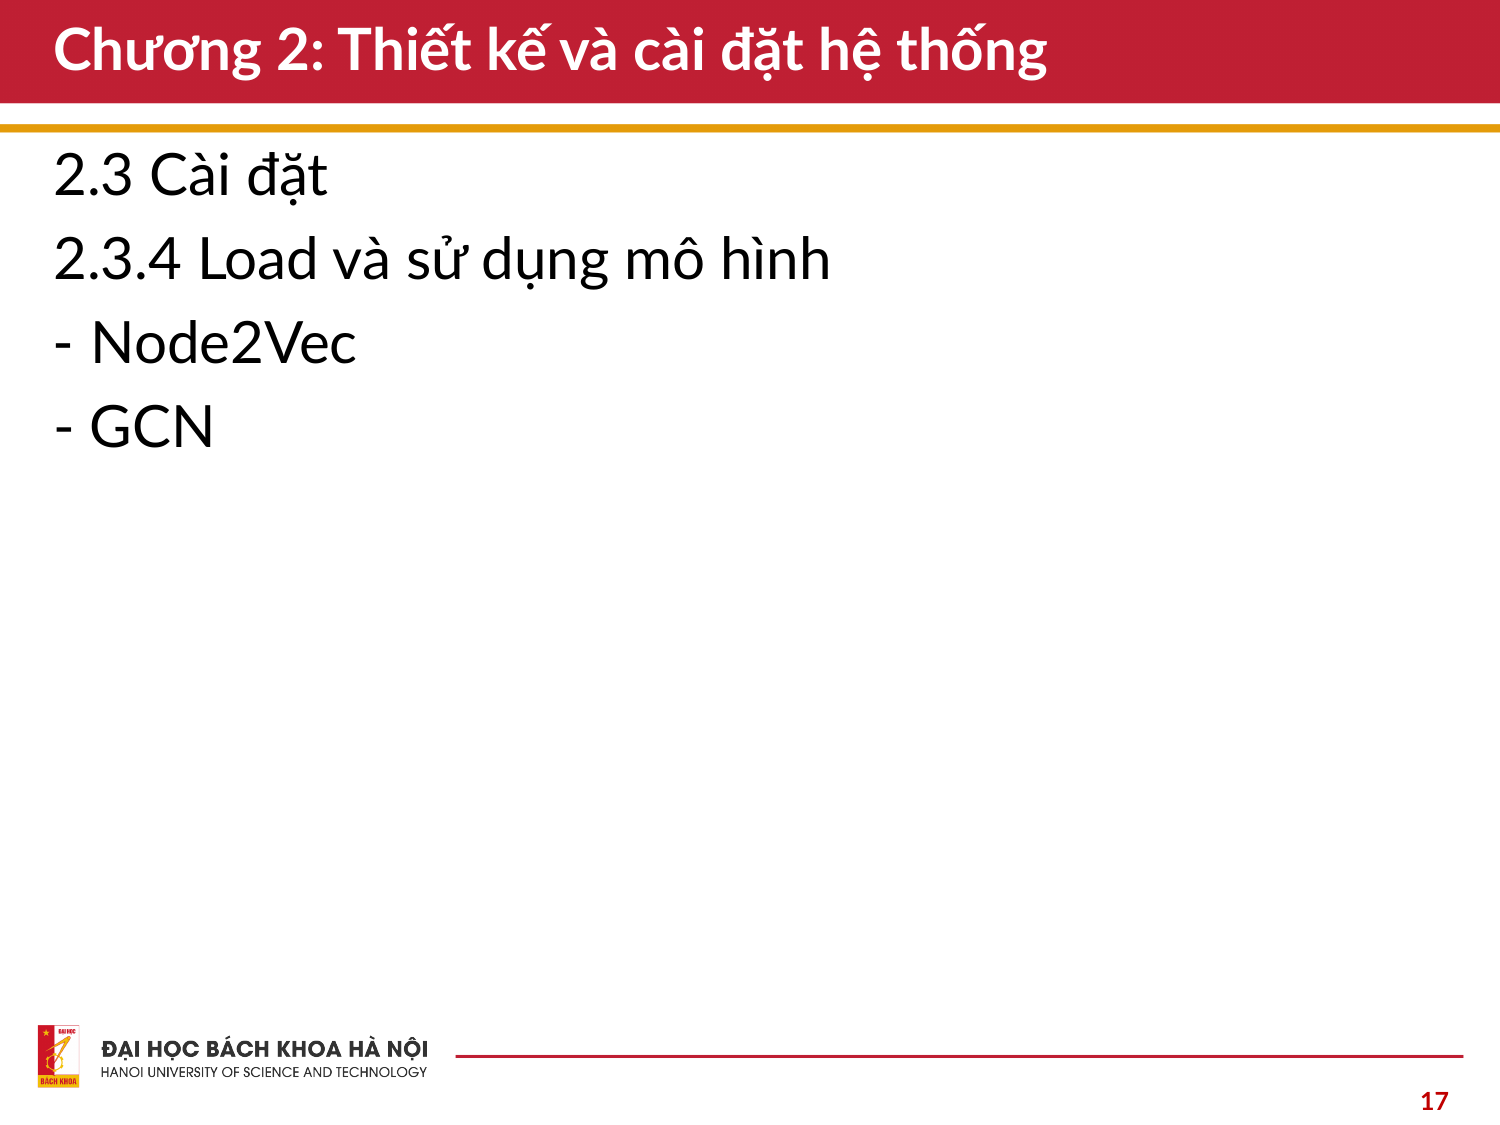

# Chương 2: Thiết kế và cài đặt hệ thống
2.3 Cài đặt
2.3.4 Load và sử dụng mô hình
Node2Vec
- GCN
17